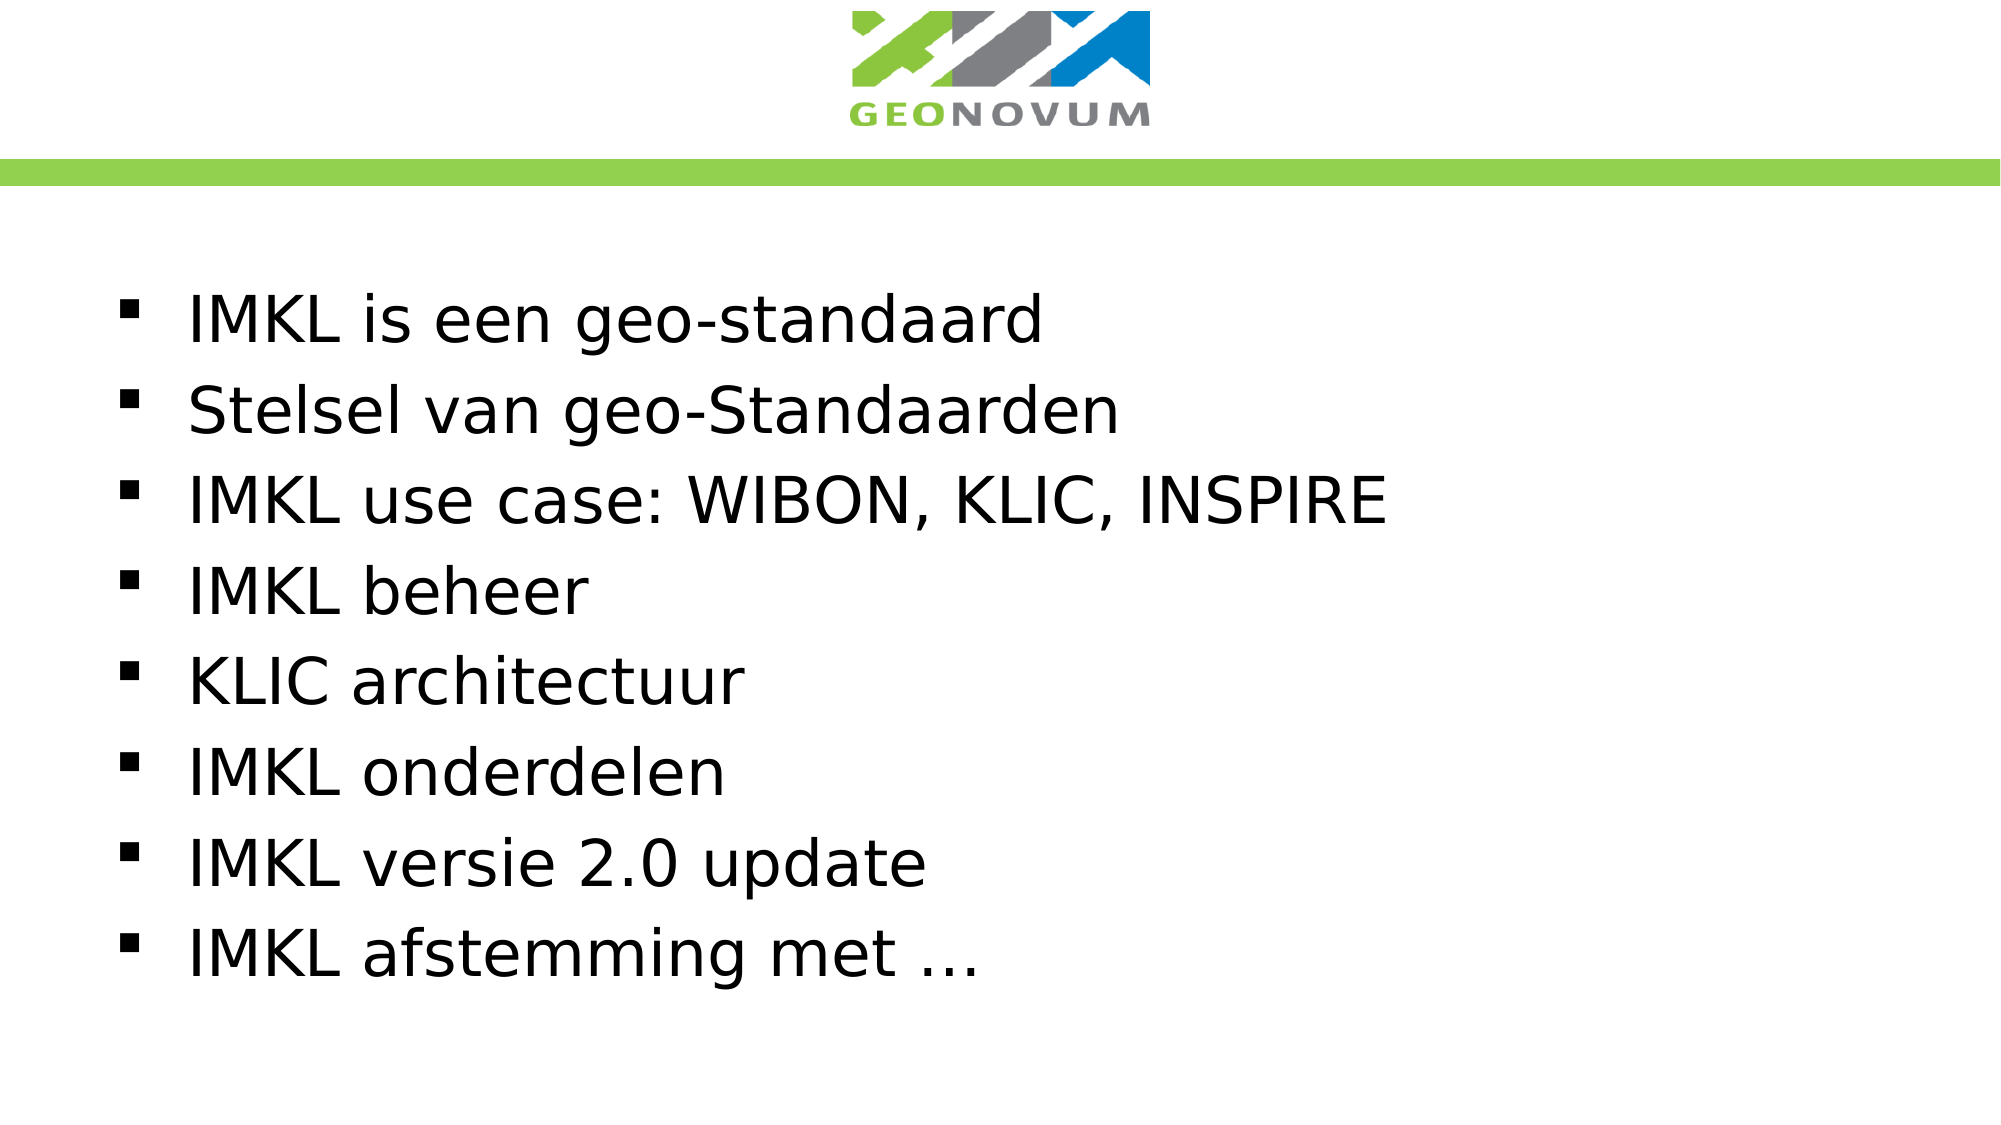

IMKL is een geo-standaard
Stelsel van geo-Standaarden
IMKL use case: WIBON, KLIC, INSPIRE
IMKL beheer
KLIC architectuur
IMKL onderdelen
IMKL versie 2.0 update
IMKL afstemming met …